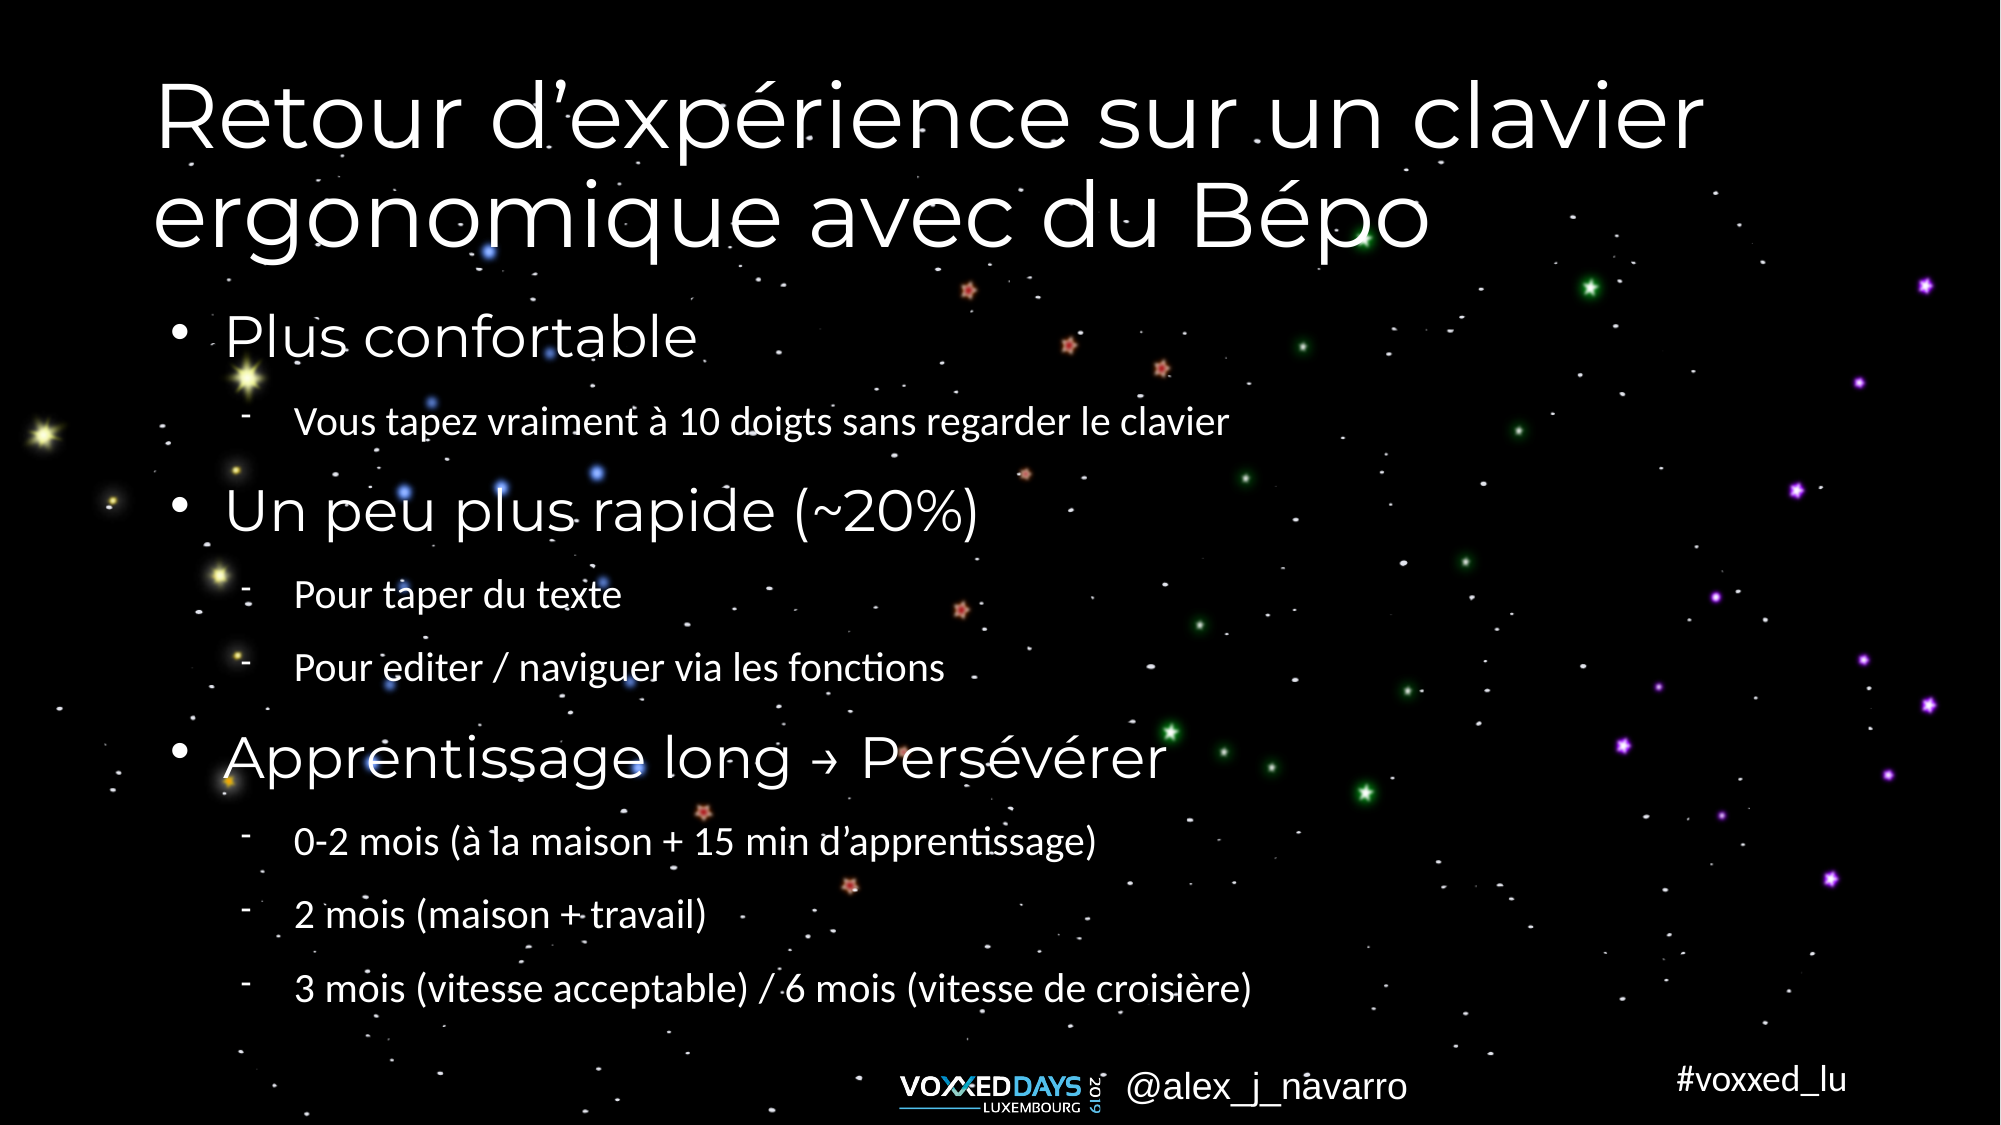

Retour d’expérience sur un clavier ergonomique avec du Bépo
Plus confortable
Vous tapez vraiment à 10 doigts sans regarder le clavier
Un peu plus rapide (~20%)
Pour taper du texte
Pour editer / naviguer via les fonctions
Apprentissage long → Persévérer
0-2 mois (à la maison + 15 min d’apprentissage)
2 mois (maison + travail)
3 mois (vitesse acceptable) / 6 mois (vitesse de croisière)

@alex_j_navarro